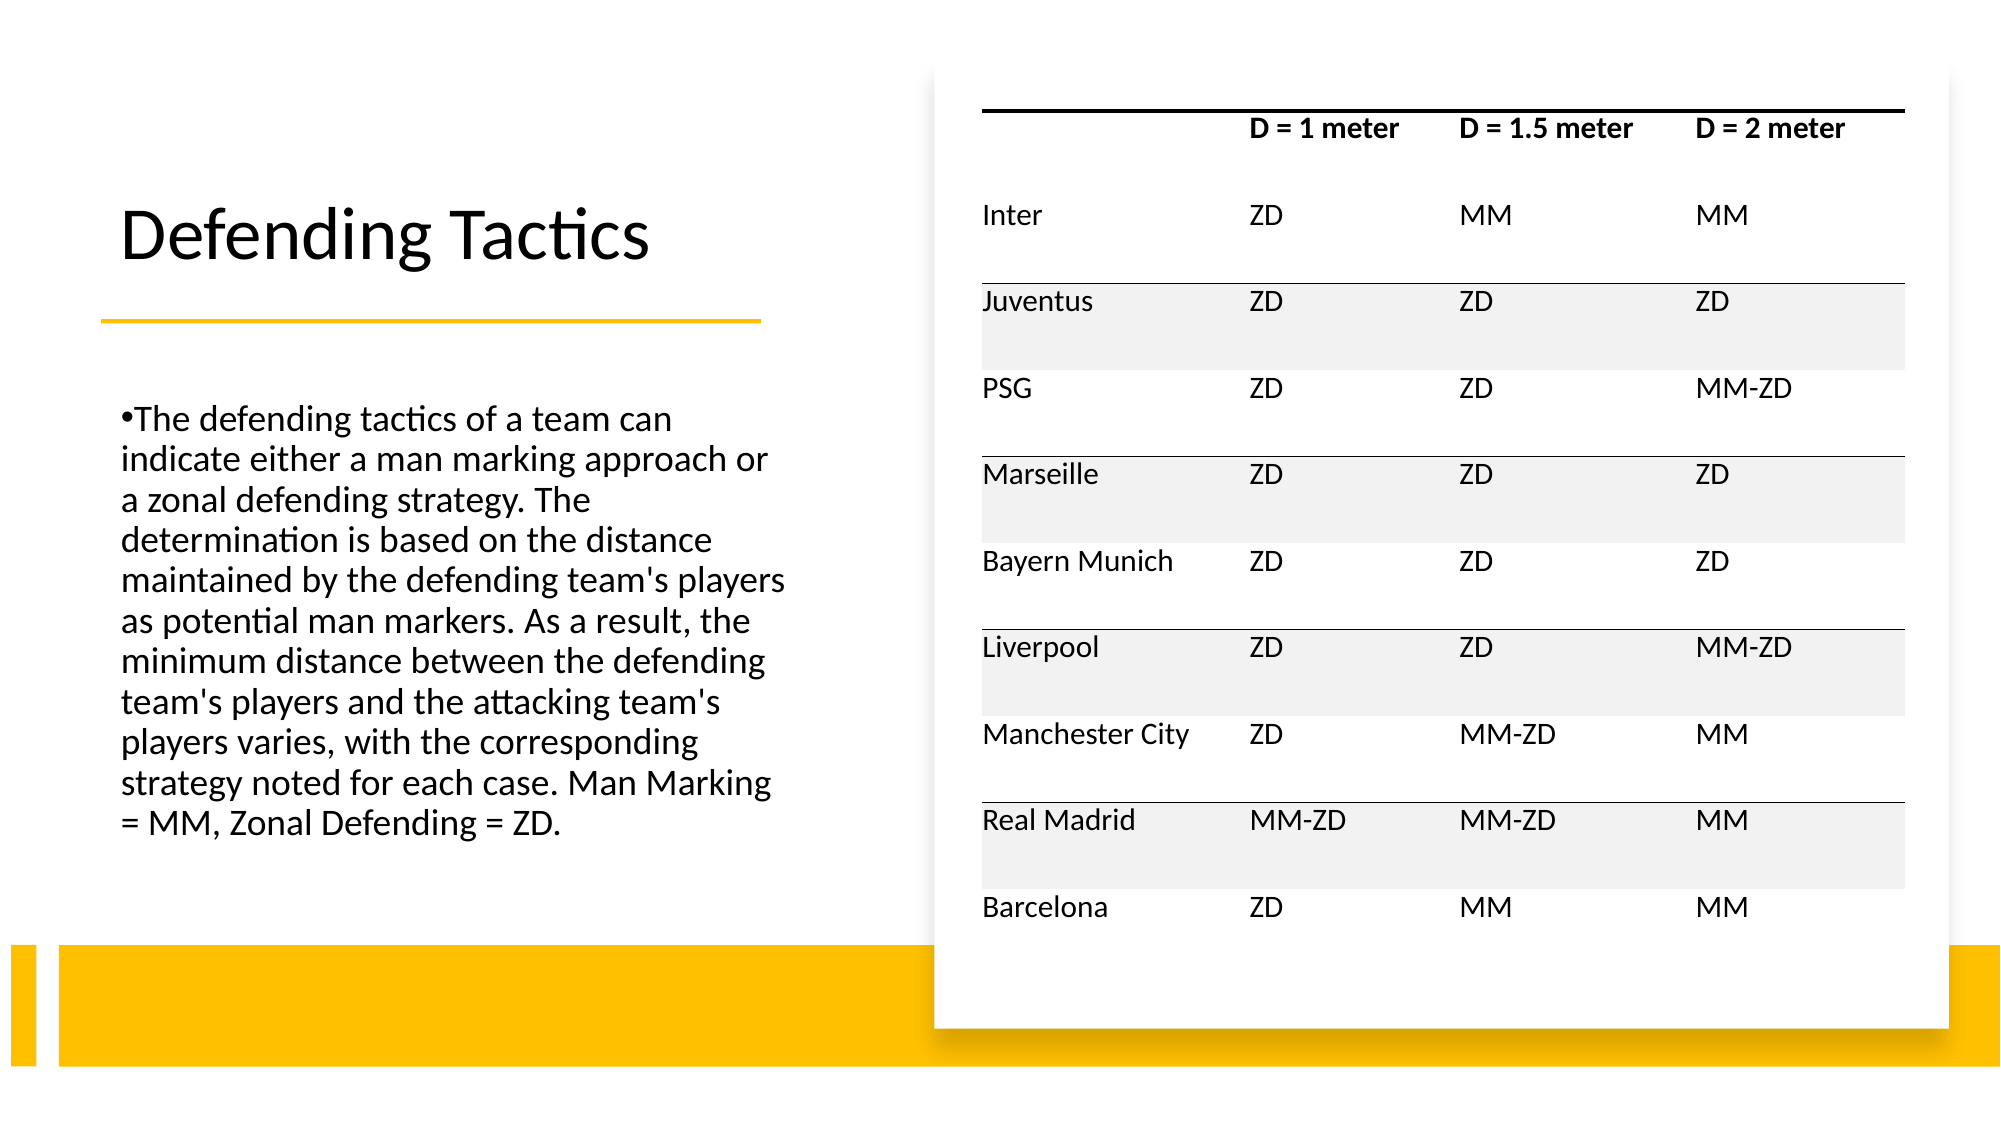

# Defending Tactics
|  | D = 1 meter | D = 1.5 meter | D = 2 meter |
| --- | --- | --- | --- |
| Inter | ZD | MM | MM |
| Juventus | ZD | ZD | ZD |
| PSG | ZD | ZD | MM-ZD |
| Marseille | ZD | ZD | ZD |
| Bayern Munich | ZD | ZD | ZD |
| Liverpool | ZD | ZD | MM-ZD |
| Manchester City | ZD | MM-ZD | MM |
| Real Madrid | MM-ZD | MM-ZD | MM |
| Barcelona | ZD | MM | MM |

The defending tactics of a team can indicate either a man marking approach or a zonal defending strategy. The determination is based on the distance maintained by the defending team's players as potential man markers. As a result, the minimum distance between the defending team's players and the attacking team's players varies, with the corresponding strategy noted for each case. Man Marking = MM, Zonal Defending = ZD.